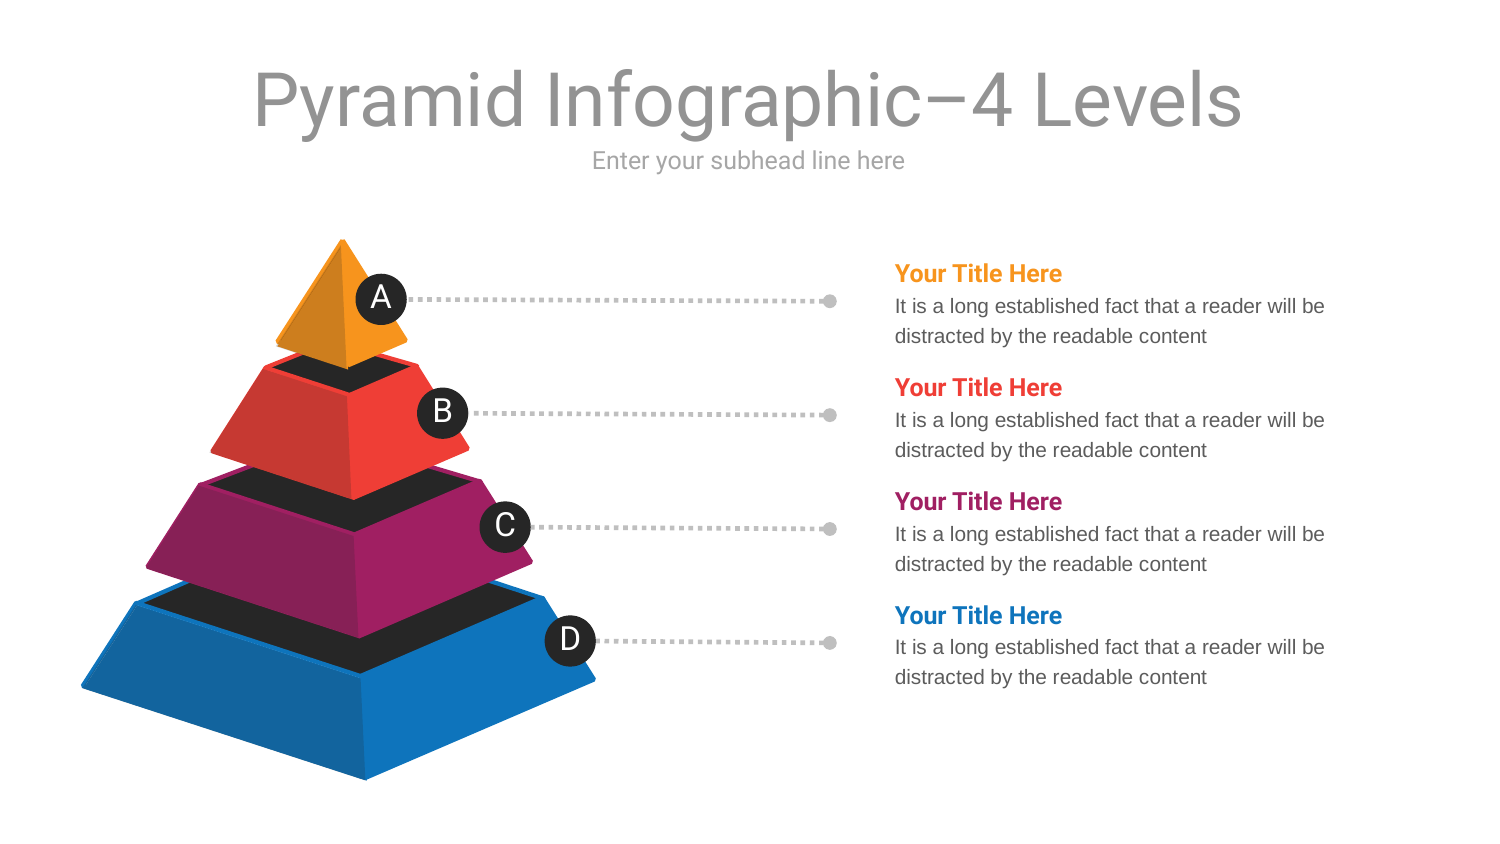

# Pyramid Infographic–4 Levels
Enter your subhead line here

Your Title Here
It is a long established fact that a reader will be distracted by the readable content

A

Your Title Here
It is a long established fact that a reader will be distracted by the readable content

B

Your Title Here
It is a long established fact that a reader will be distracted by the readable content

C

Your Title Here
It is a long established fact that a reader will be distracted by the readable content

D